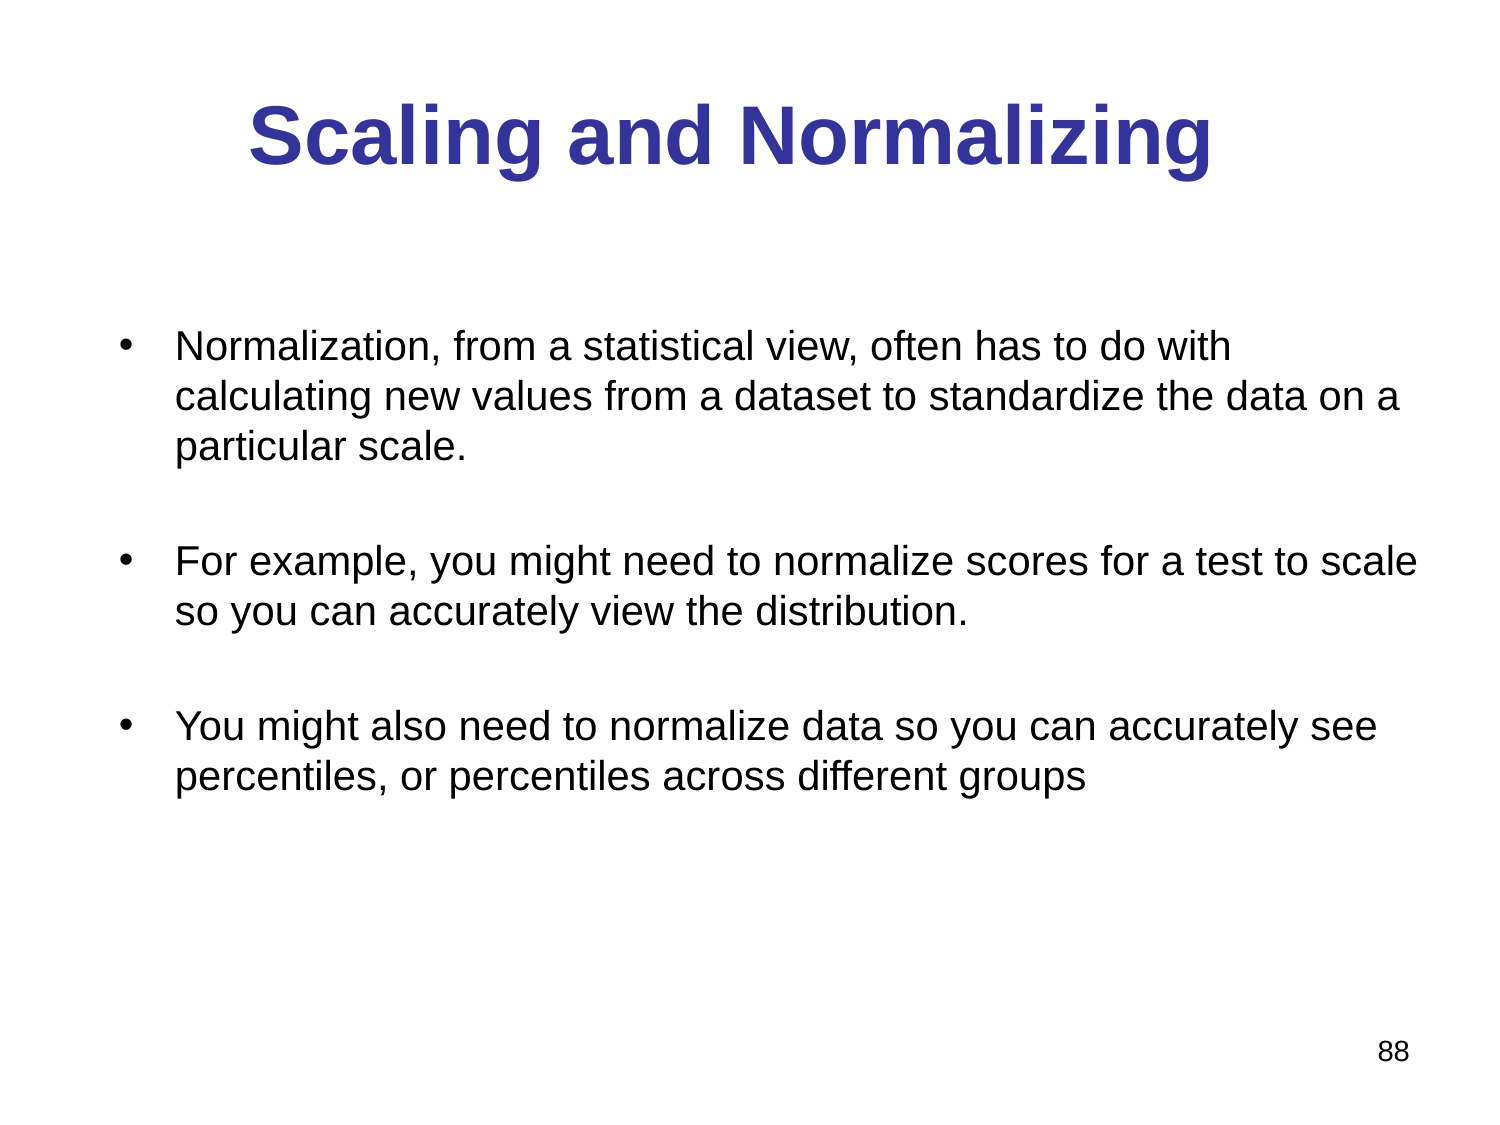

# Scaling and Normalizing

Normalization, from a statistical view, often has to do with calculating new values from a dataset to standardize the data on a particular scale.

For example, you might need to normalize scores for a test to scale so you can accurately view the distribution.

You might also need to normalize data so you can accurately see percentiles, or percentiles across different groups
88